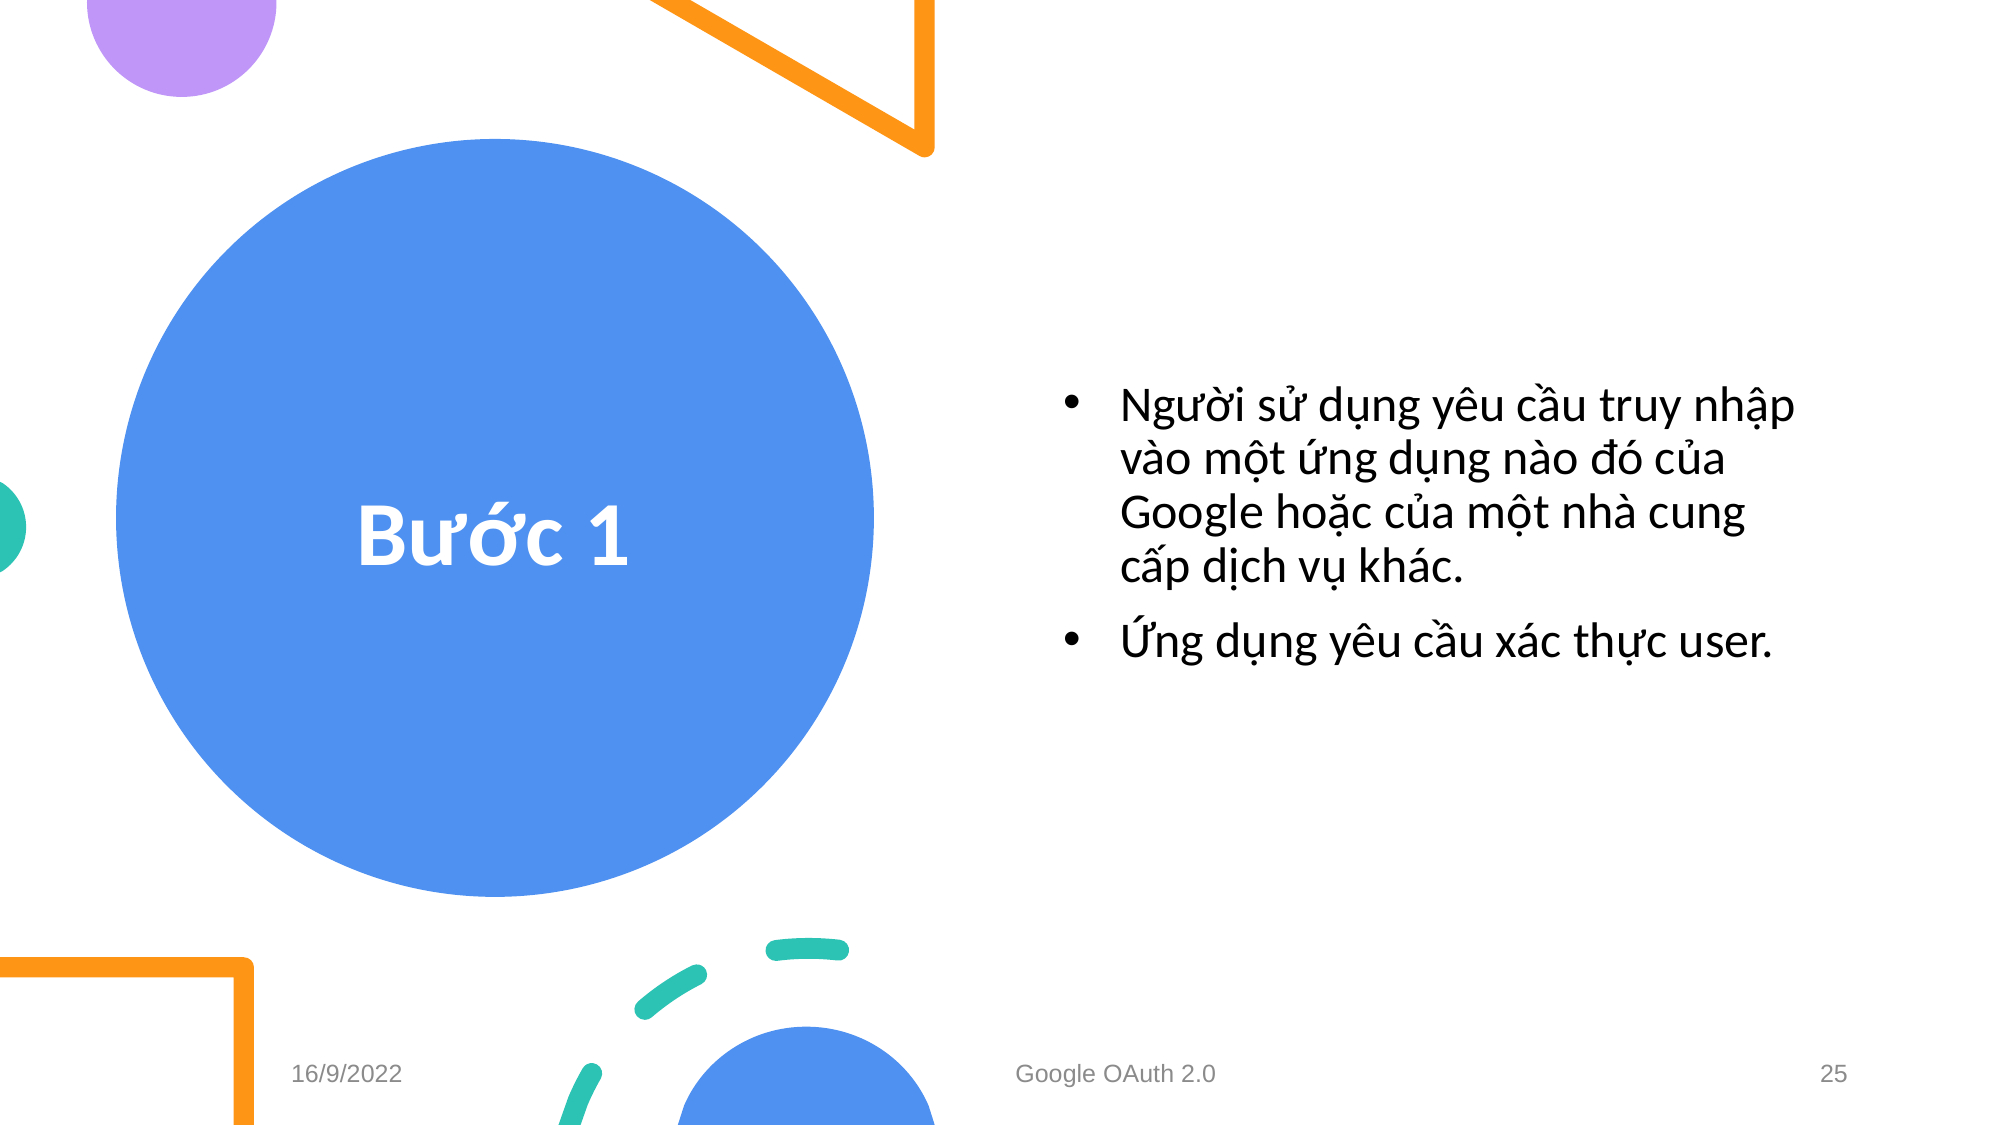

# Bước 1
Người sử dụng yêu cầu truy nhập vào một ứng dụng nào đó của Google hoặc của một nhà cung cấp dịch vụ khác.
Ứng dụng yêu cầu xác thực user.
16/9/2022
Google OAuth 2.0
25